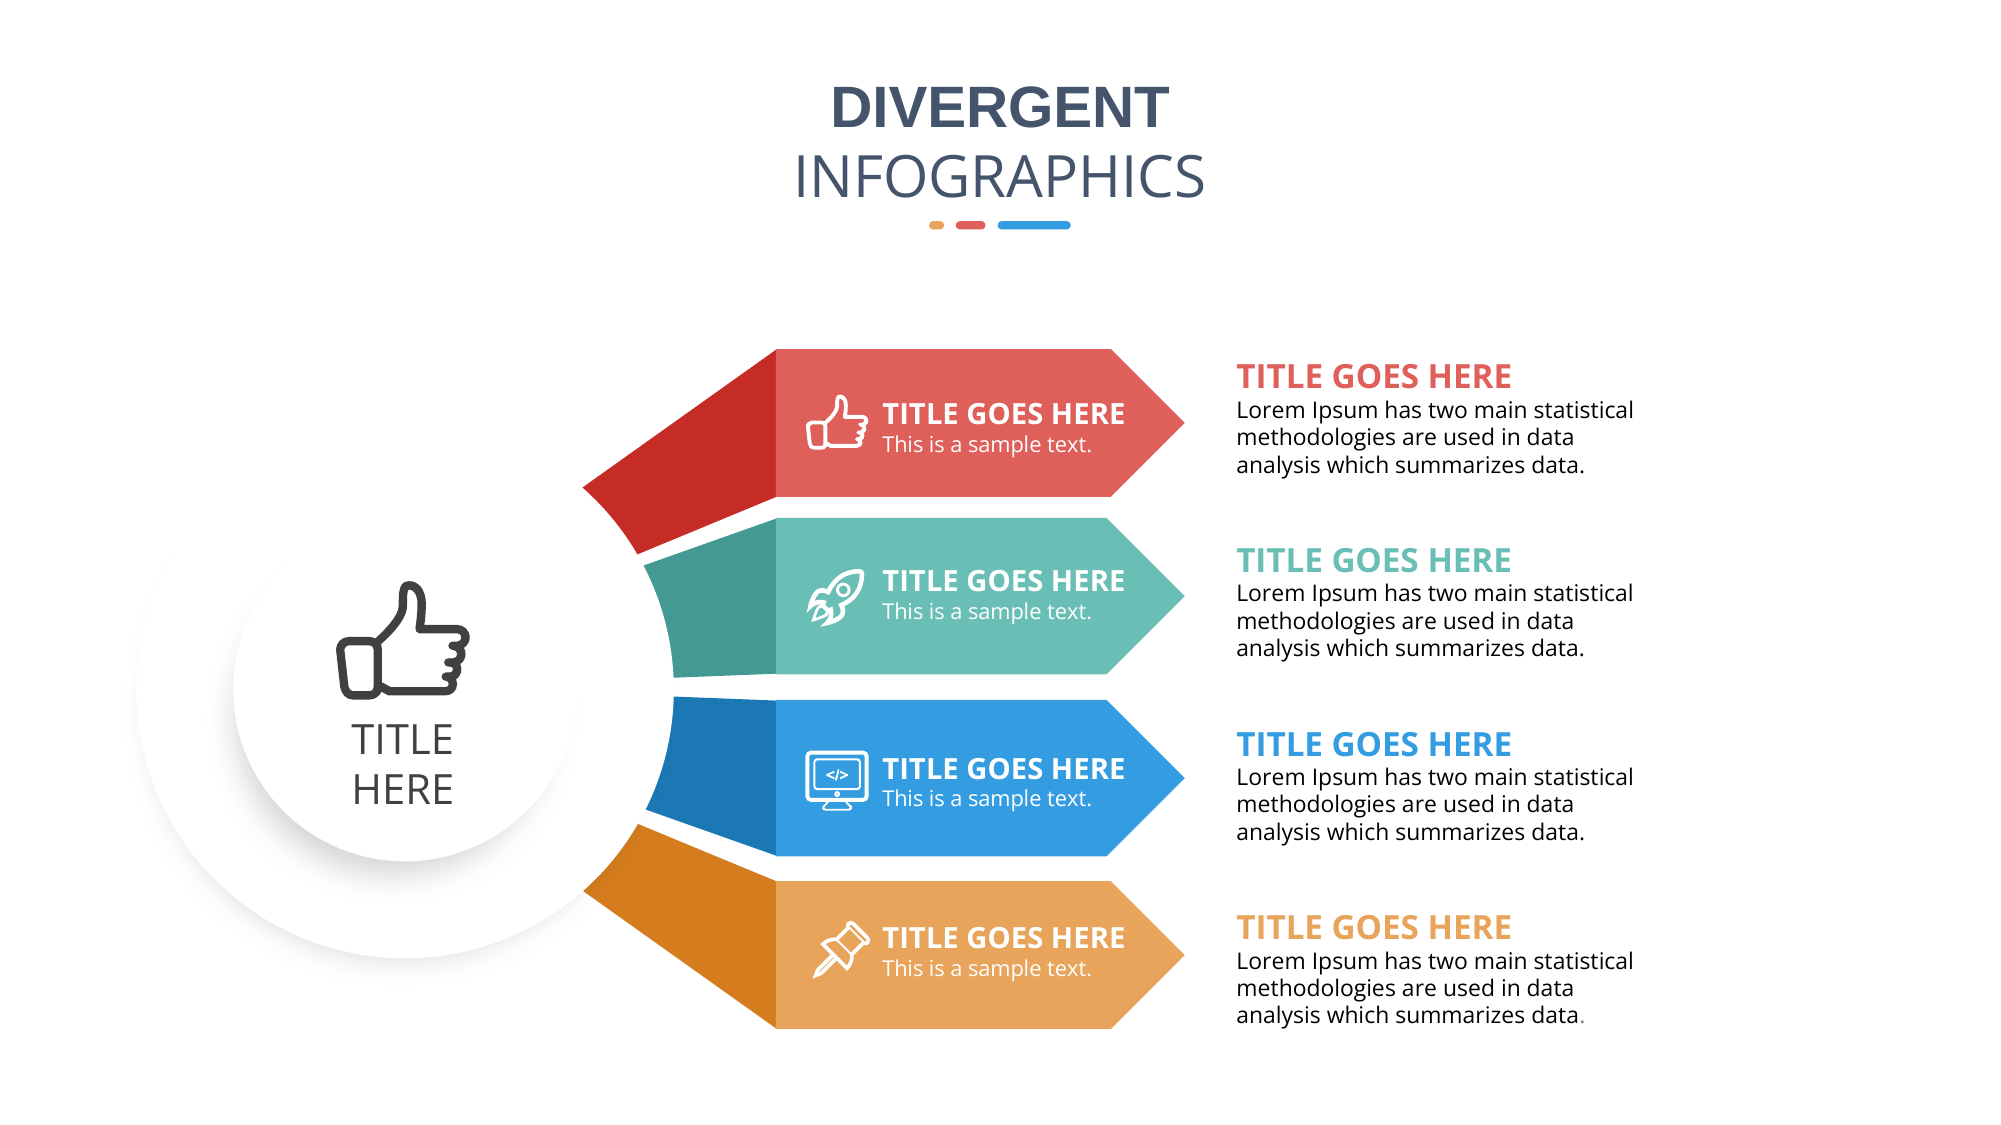

DIVERGENT
INFOGRAPHICS

TITLE GOES HERE
Lorem Ipsum has two main statistical methodologies are used in data analysis which summarizes data.
TITLE GOES HERE
This is a sample text.

TITLE GOES HERE
Lorem Ipsum has two main statistical methodologies are used in data analysis which summarizes data.

TITLE GOES HERE
This is a sample text.

TITLE HERE
TITLE GOES HERE
Lorem Ipsum has two main statistical methodologies are used in data analysis which summarizes data.
TITLE GOES HERE
This is a sample text.

TITLE GOES HERE
Lorem Ipsum has two main statistical methodologies are used in data analysis which summarizes data.
TITLE GOES HERE
This is a sample text.